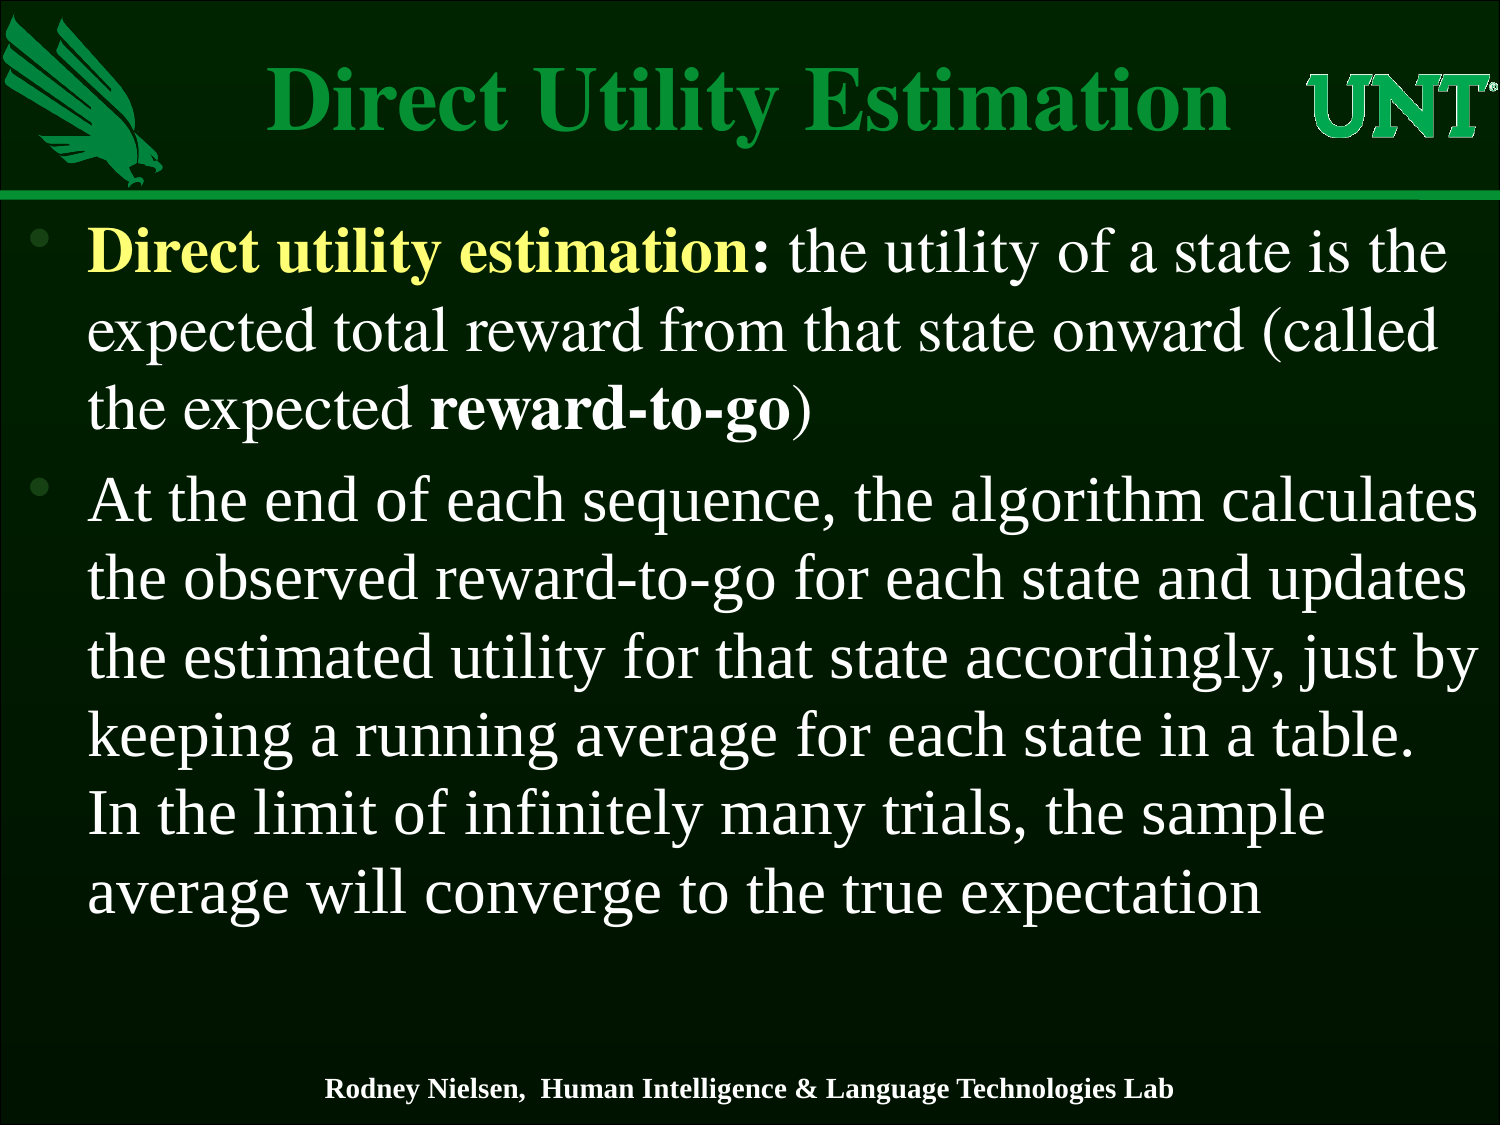

# Direct Utility Estimation
Direct utility estimation: the utility of a state is the expected total reward from that state onward (called the expected reward-to-go)
At the end of each sequence, the algorithm calculates the observed reward-to-go for each state and updates the estimated utility for that state accordingly, just by keeping a running average for each state in a table. In the limit of infinitely many trials, the sample average will converge to the true expectation